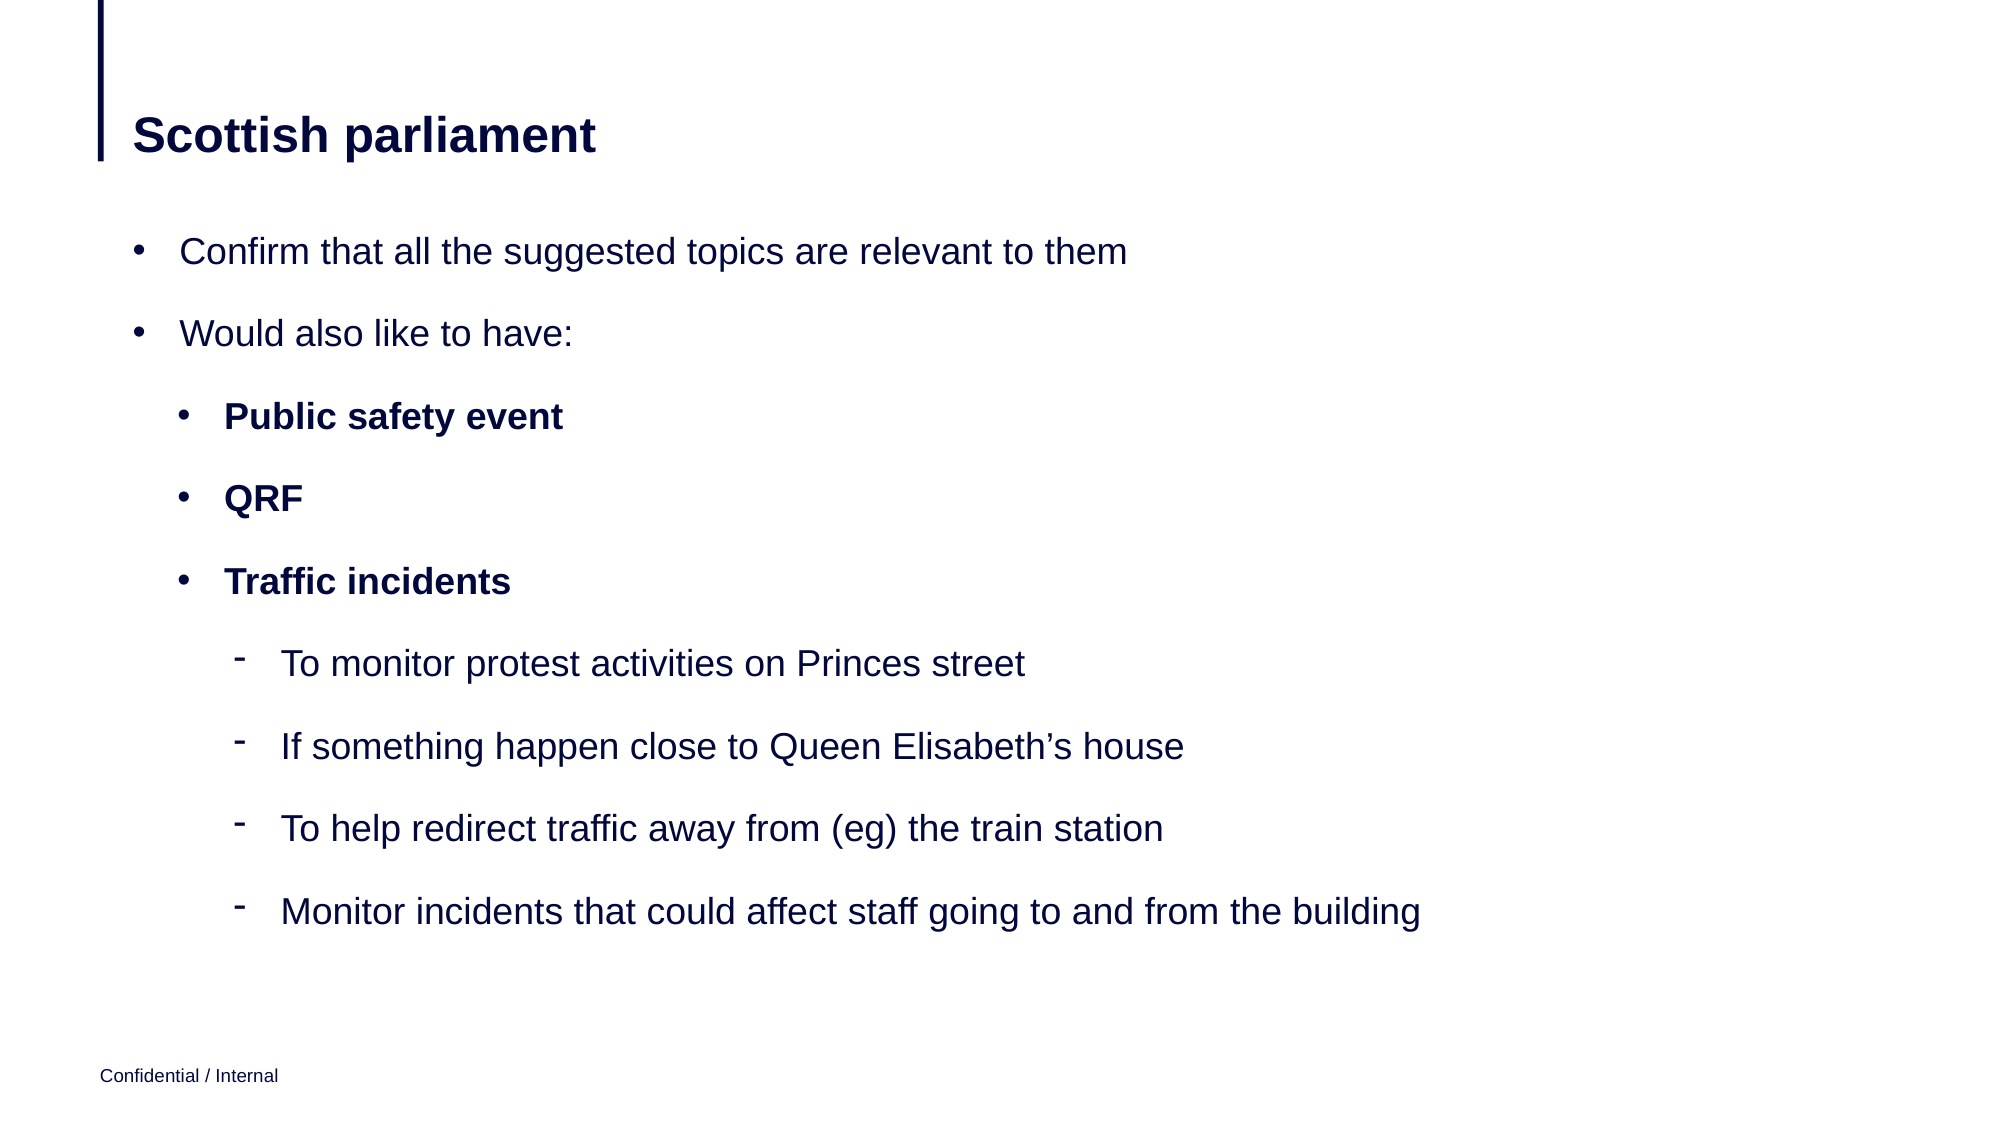

# Scottish parliament
Confirm that all the suggested topics are relevant to them
Would also like to have:
Public safety event
QRF
Traffic incidents
To monitor protest activities on Princes street
If something happen close to Queen Elisabeth’s house
To help redirect traffic away from (eg) the train station
Monitor incidents that could affect staff going to and from the building

Confidential / Internal